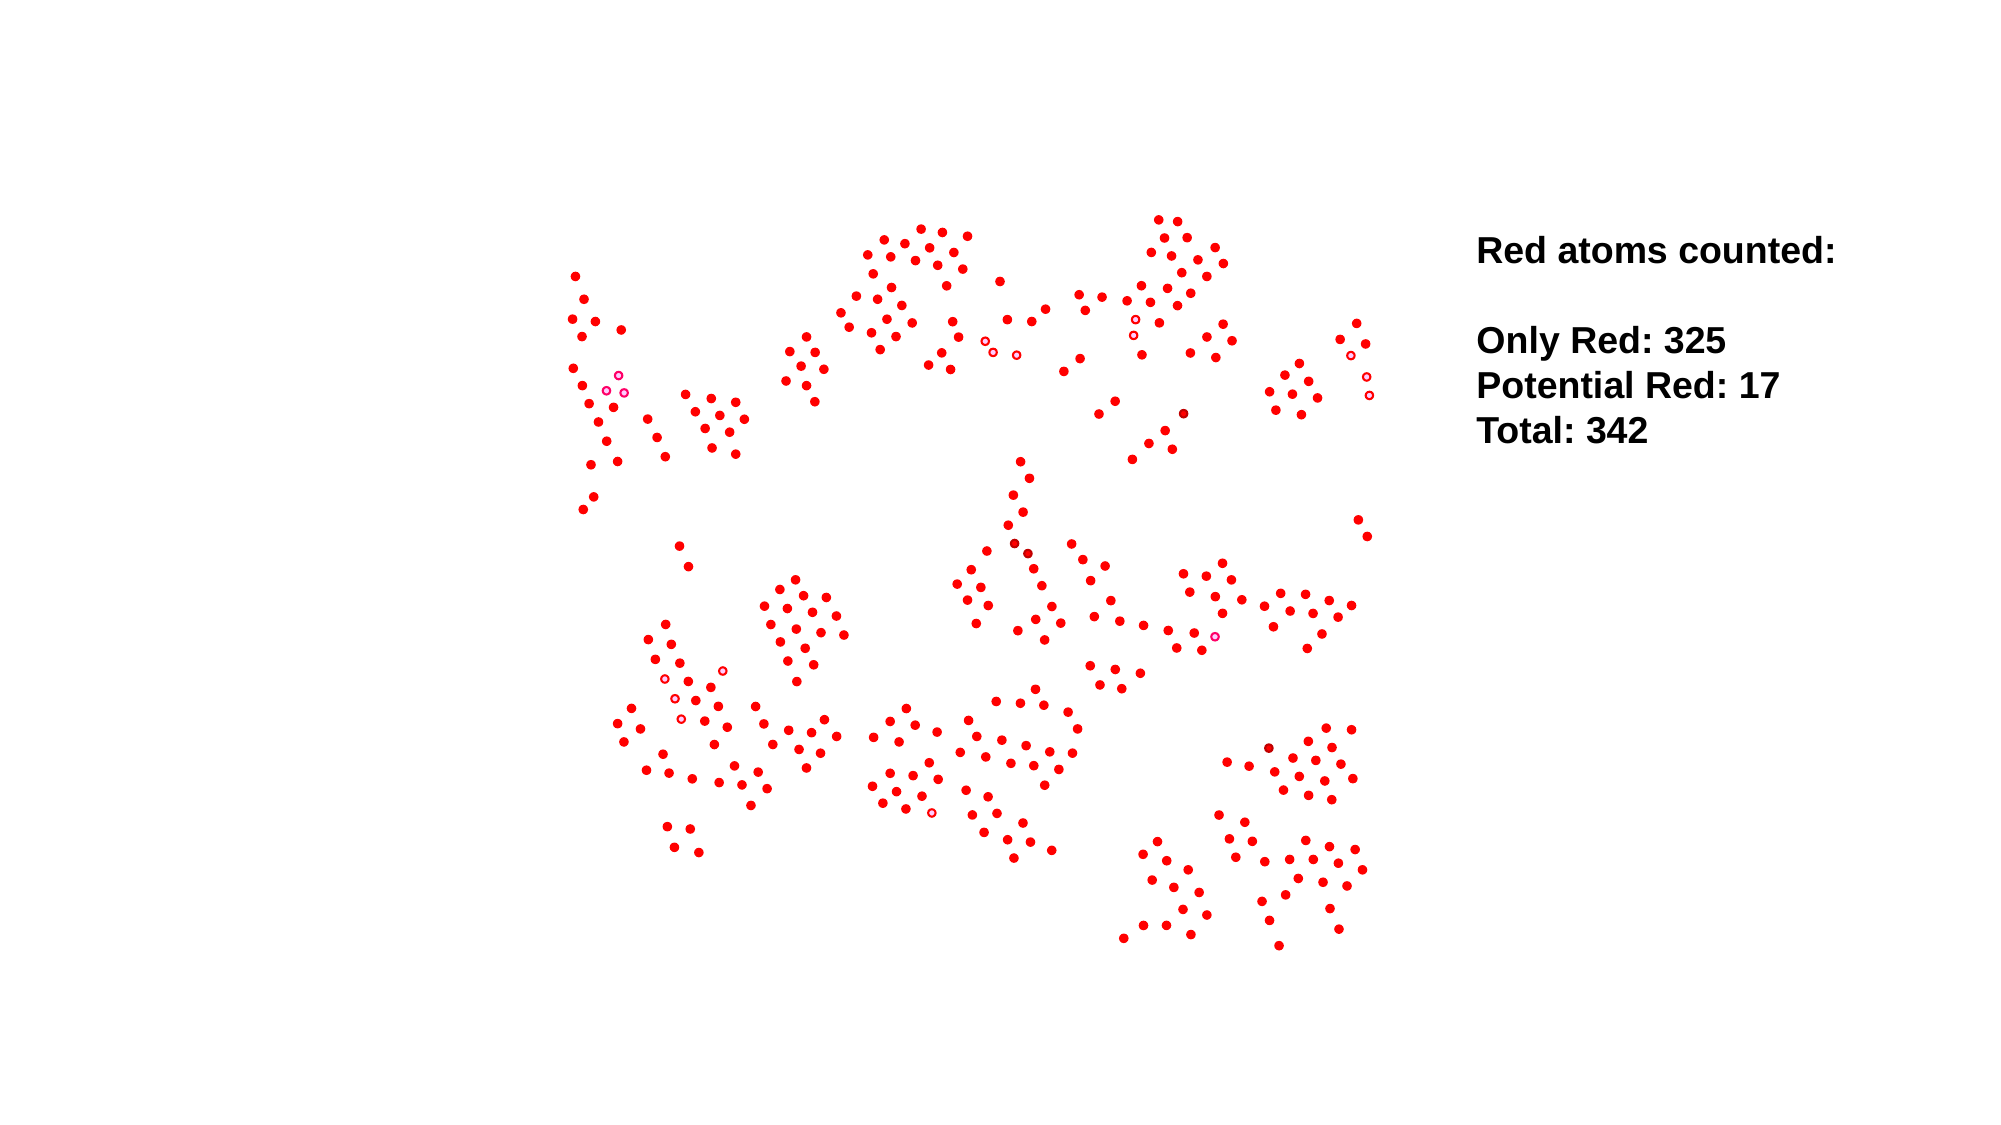

Red atoms counted:

Only Red: 325
Potential Red: 17
Total: 342